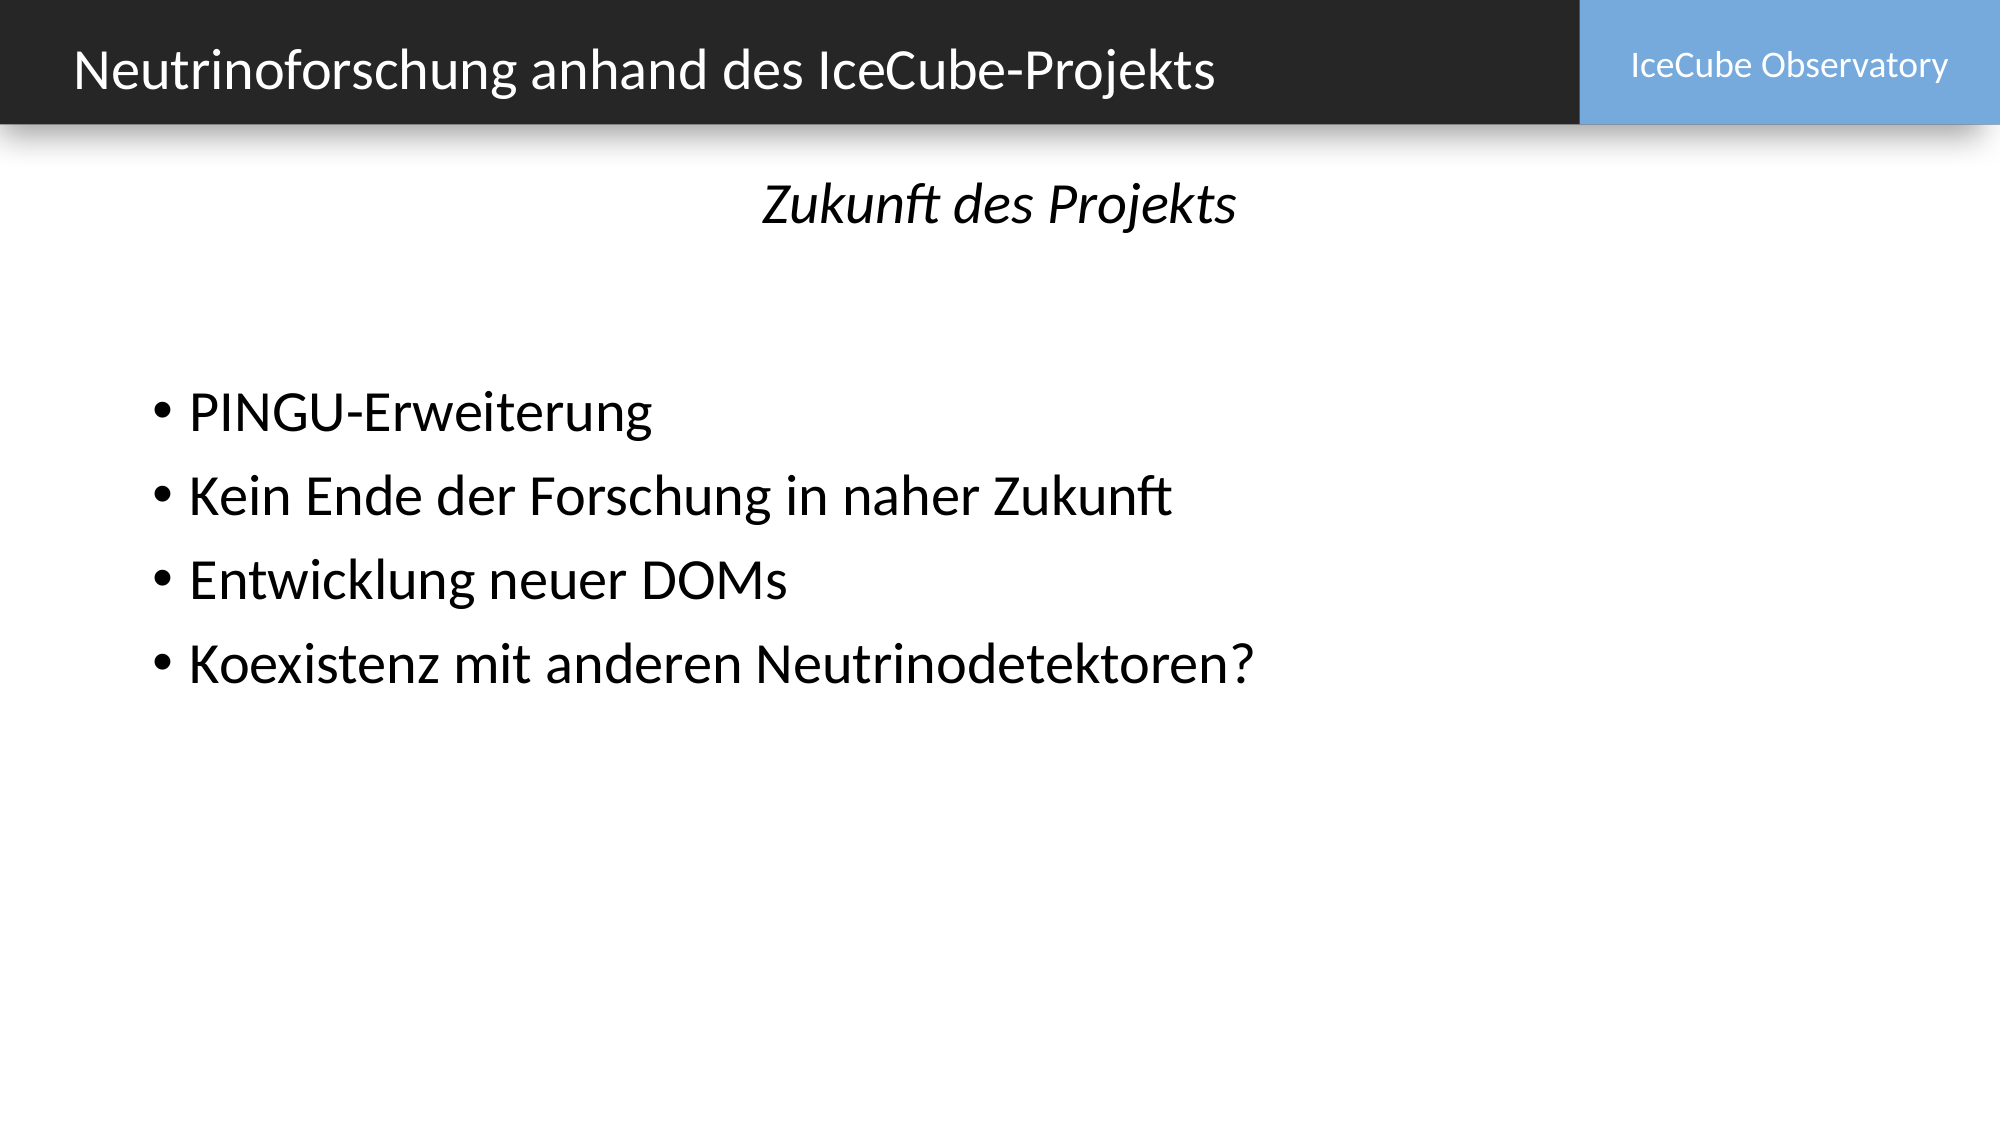

IceCube Observatory
Neutrinoforschung anhand des IceCube-Projekts
Zukunft des Projekts
PINGU-Erweiterung
Kein Ende der Forschung in naher Zukunft
Entwicklung neuer DOMs
Koexistenz mit anderen Neutrinodetektoren?